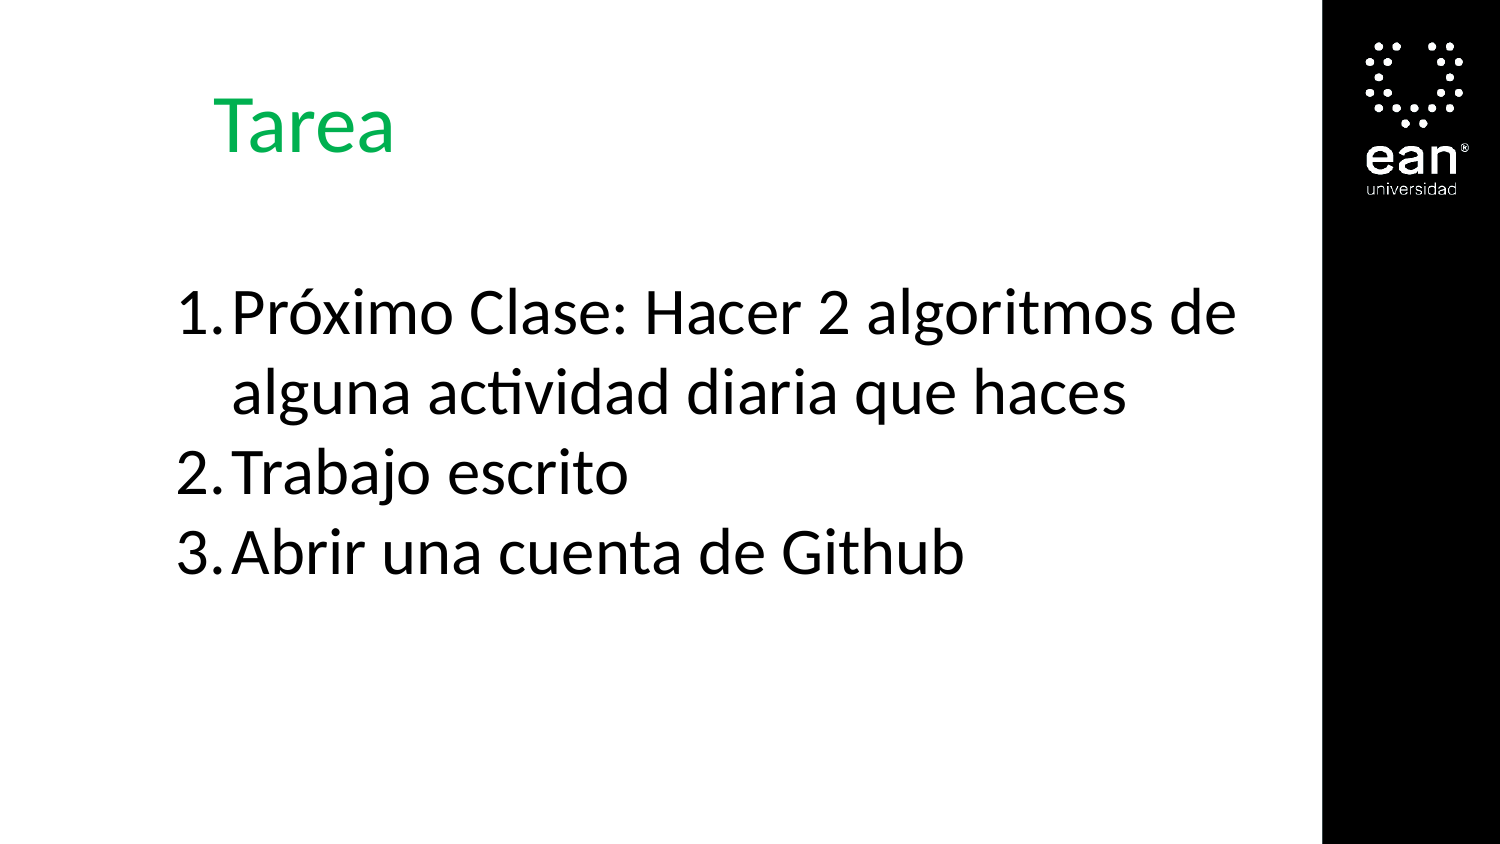

Tarea
Próximo Clase: Hacer 2 algoritmos de alguna actividad diaria que haces
Trabajo escrito
Abrir una cuenta de Github